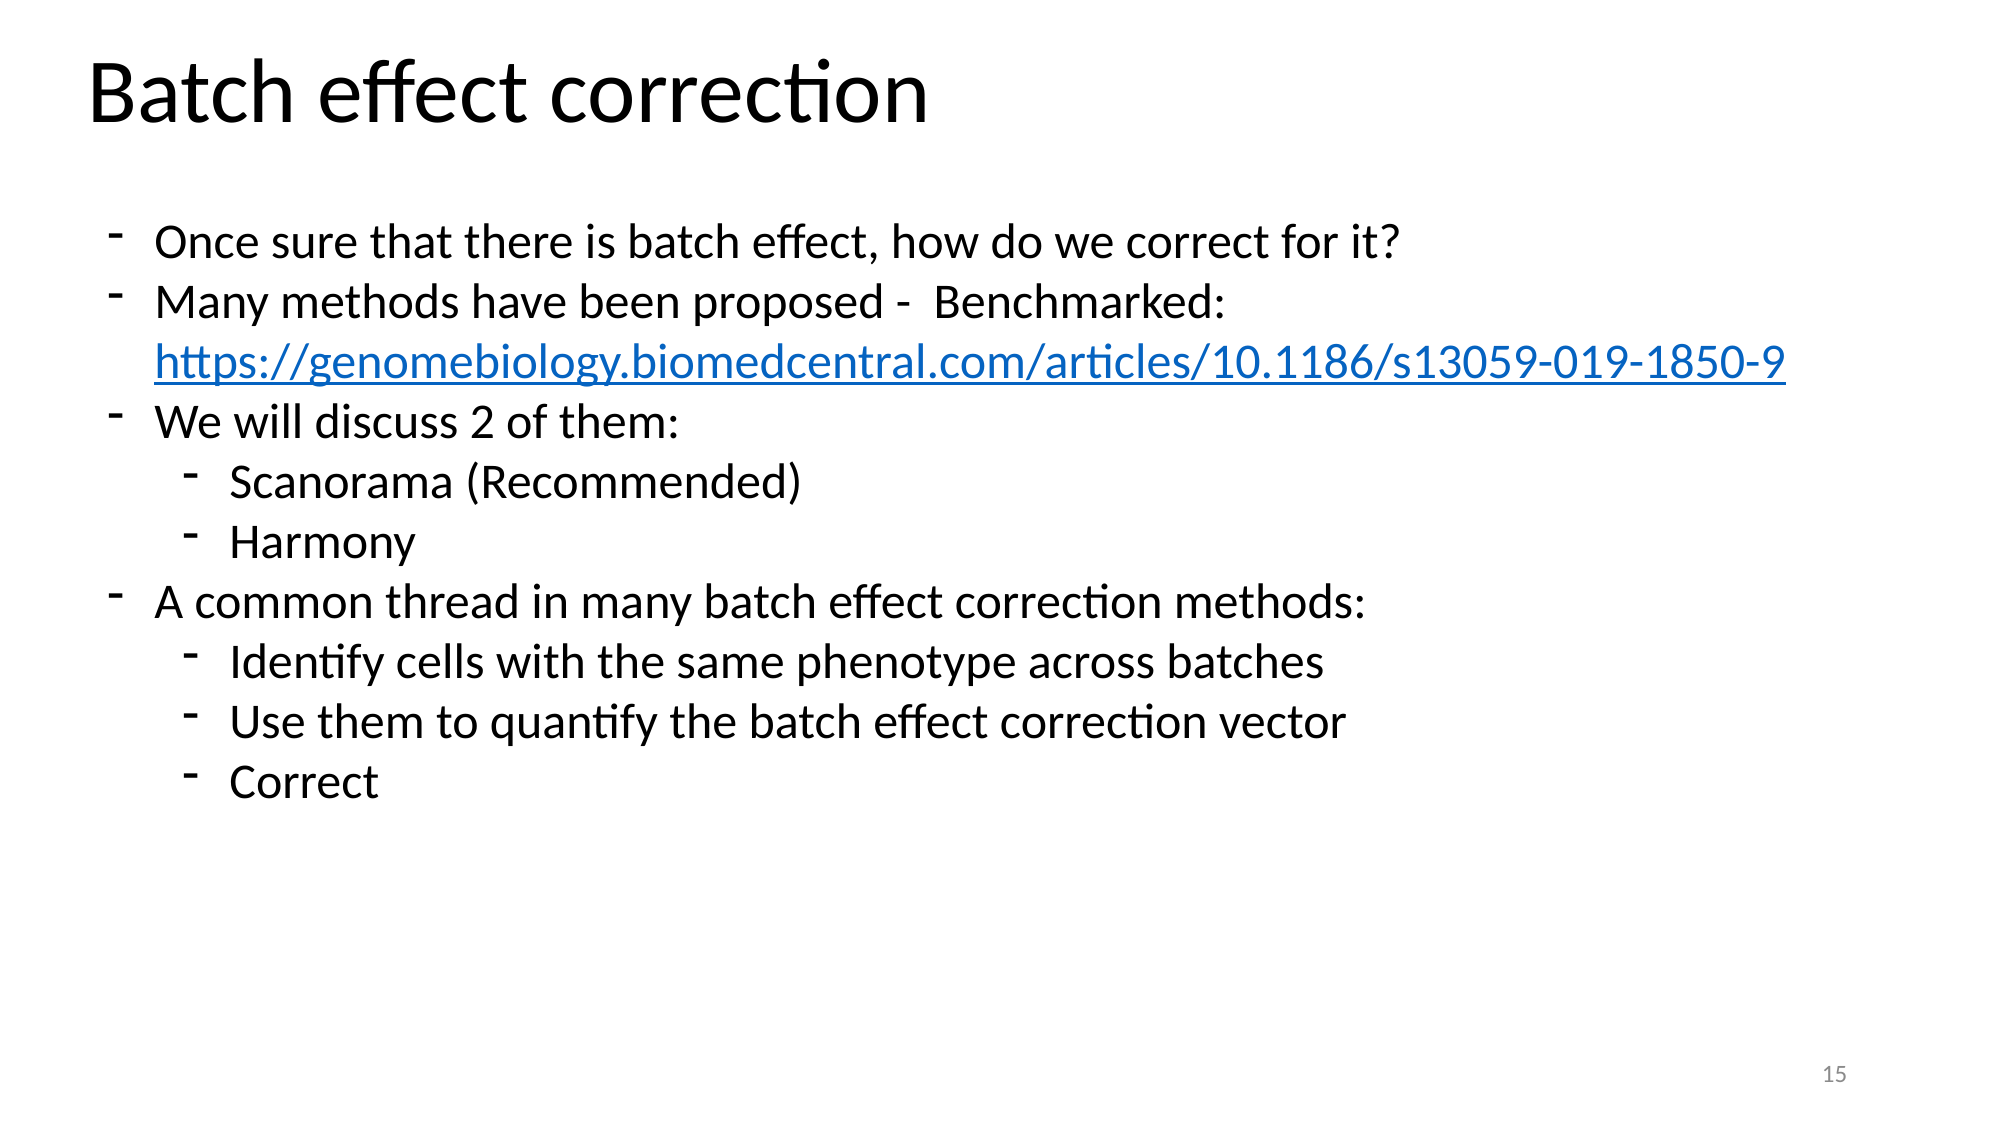

# Batch effect correction
Once sure that there is batch effect, how do we correct for it?
Many methods have been proposed -  Benchmarked: https://genomebiology.biomedcentral.com/articles/10.1186/s13059-019-1850-9
We will discuss 2 of them:
Scanorama (Recommended)
Harmony
A common thread in many batch effect correction methods:
Identify cells with the same phenotype across batches
Use them to quantify the batch effect correction vector
Correct
15